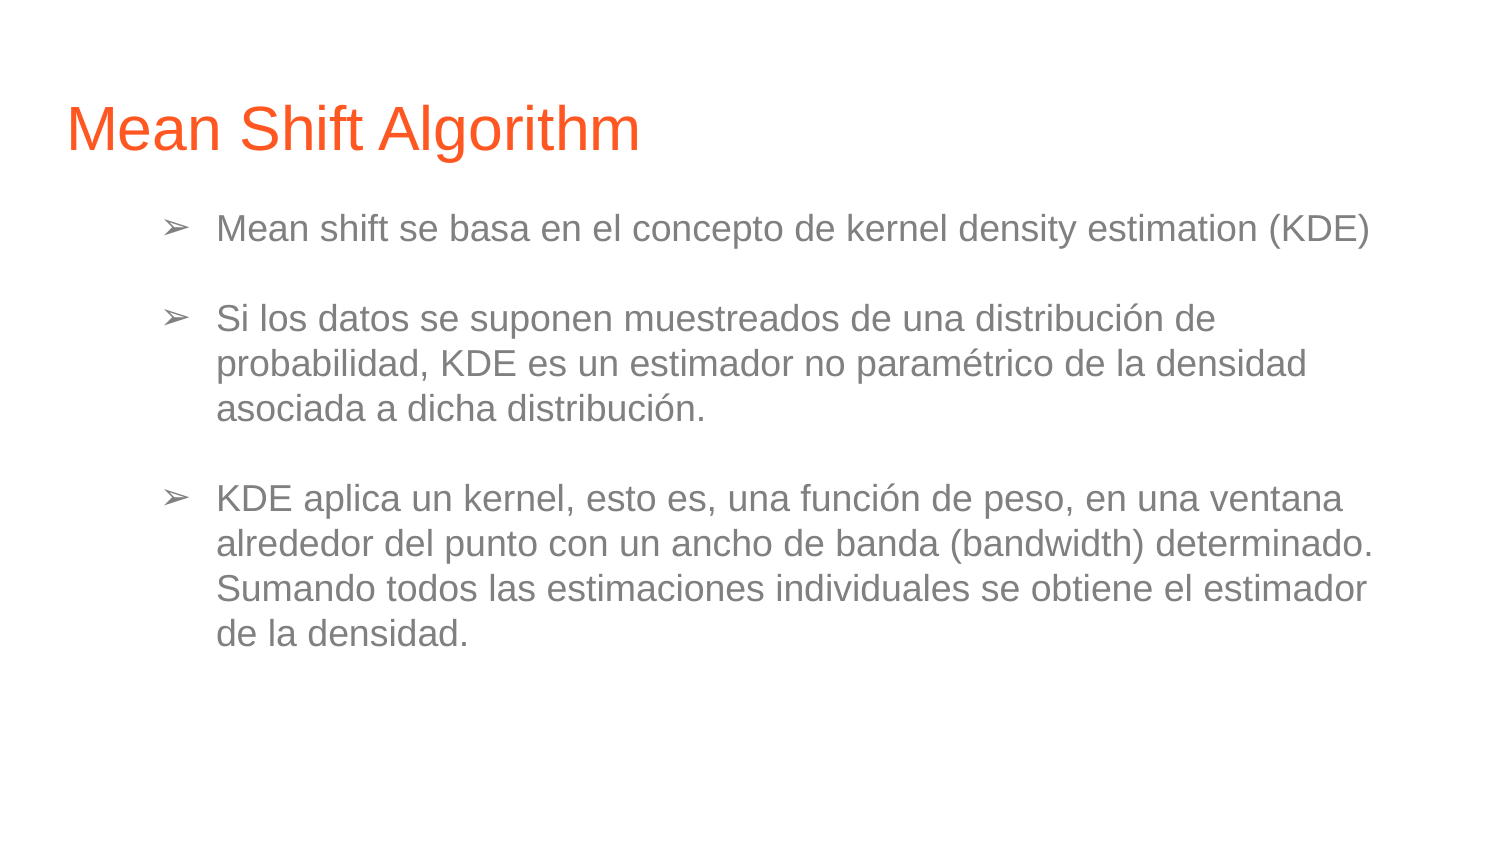

Mean Shift Algorithm
Mean shift se basa en el concepto de kernel density estimation (KDE)

Si los datos se suponen muestreados de una distribución de probabilidad, KDE es un estimador no paramétrico de la densidad asociada a dicha distribución.

KDE aplica un kernel, esto es, una función de peso, en una ventana alrededor del punto con un ancho de banda (bandwidth) determinado. Sumando todos las estimaciones individuales se obtiene el estimador de la densidad.